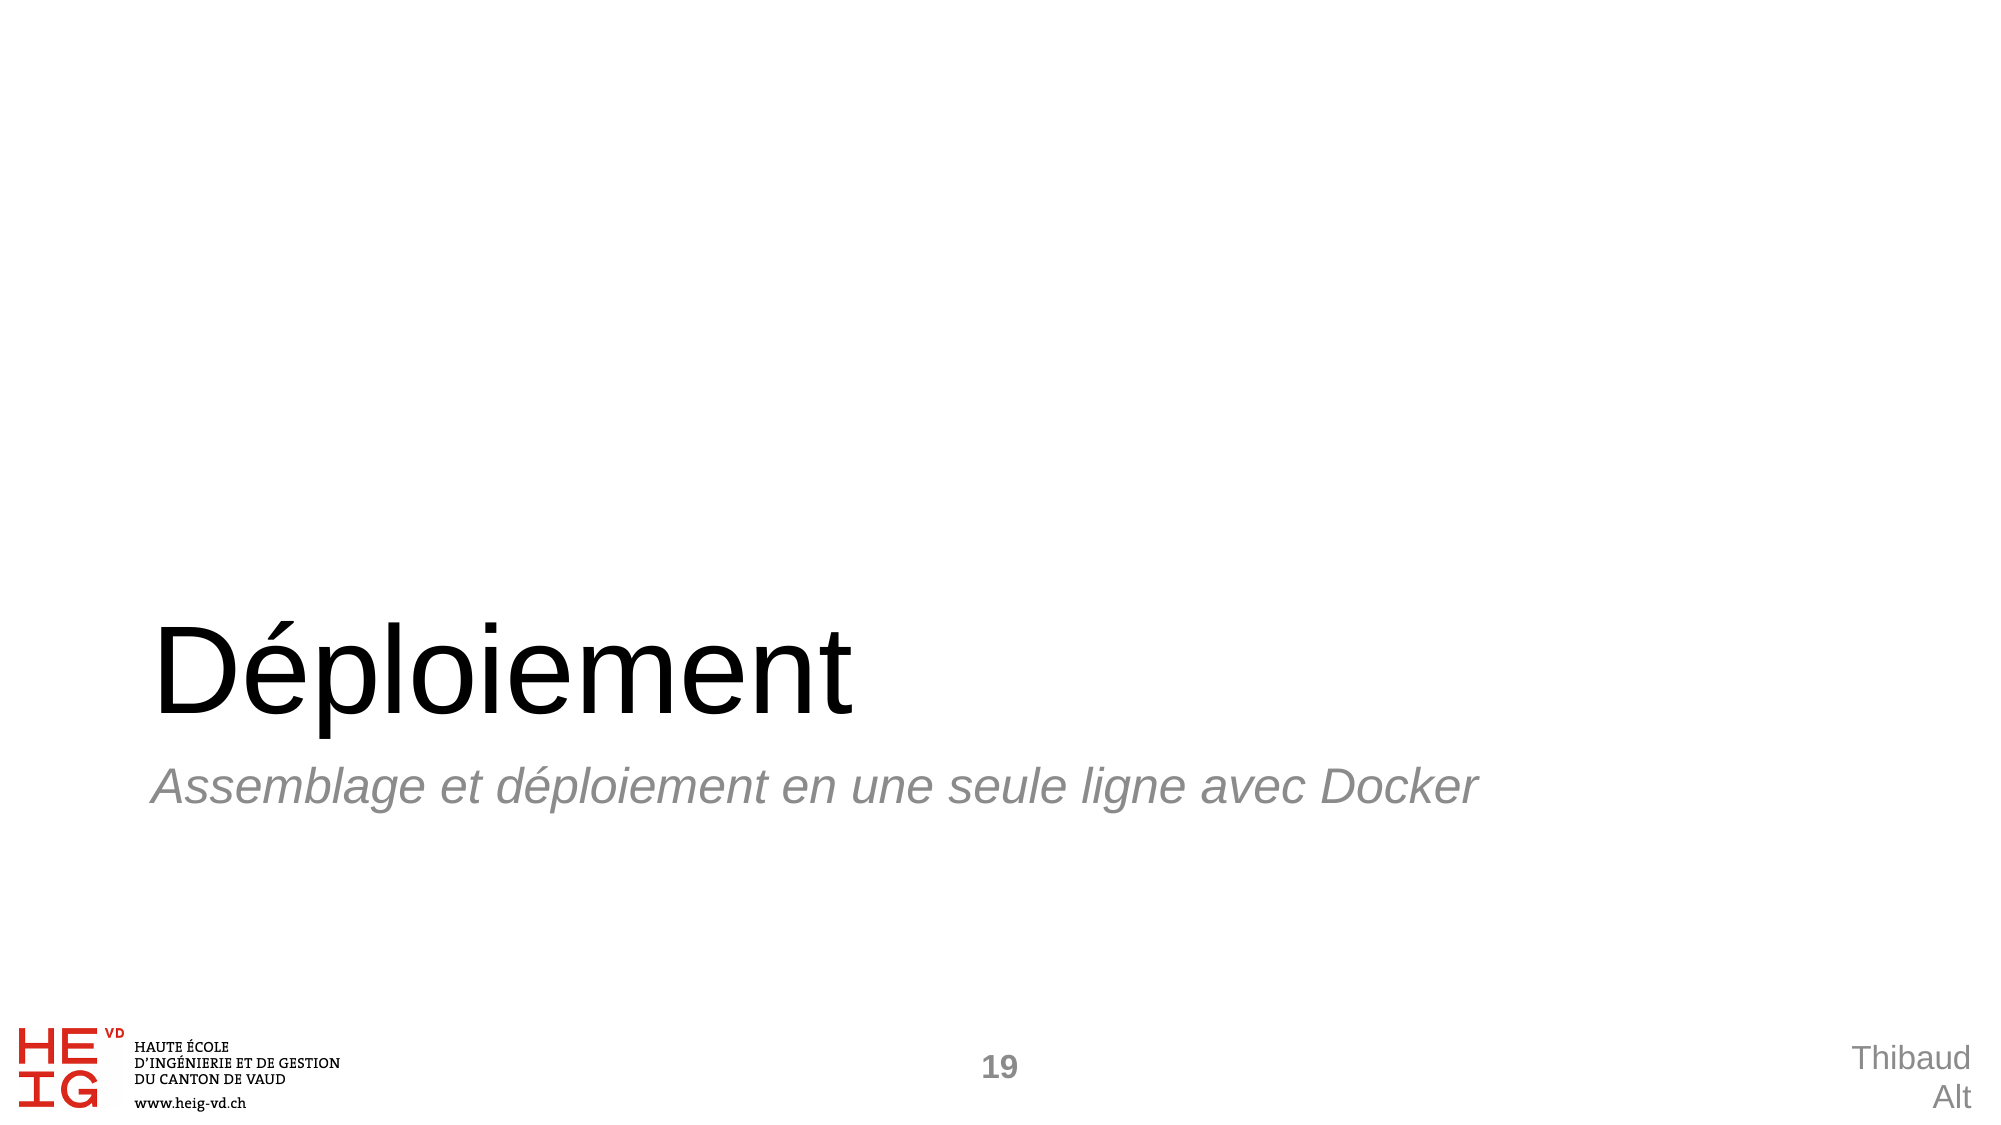

# Déploiement
Assemblage et déploiement en une seule ligne avec Docker
19